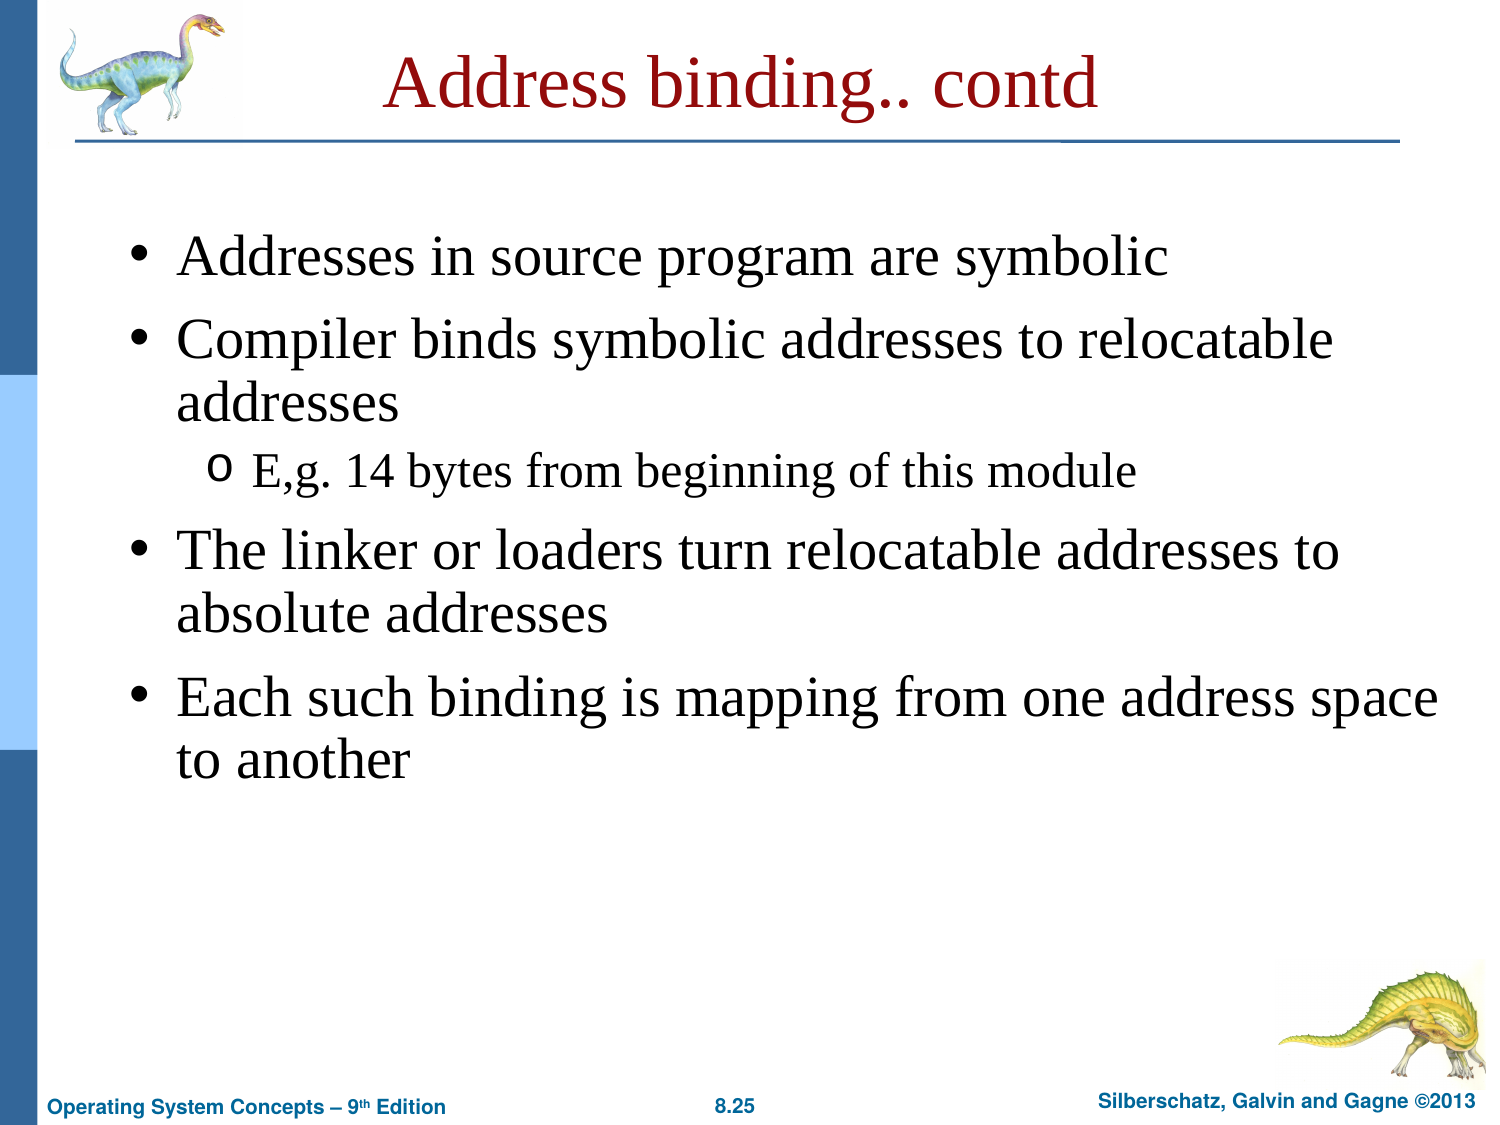

# Address binding.. contd
Addresses in source program are symbolic
Compiler binds symbolic addresses to relocatable addresses
E,g. 14 bytes from beginning of this module
The linker or loaders turn relocatable addresses to absolute addresses
Each such binding is mapping from one address space to another